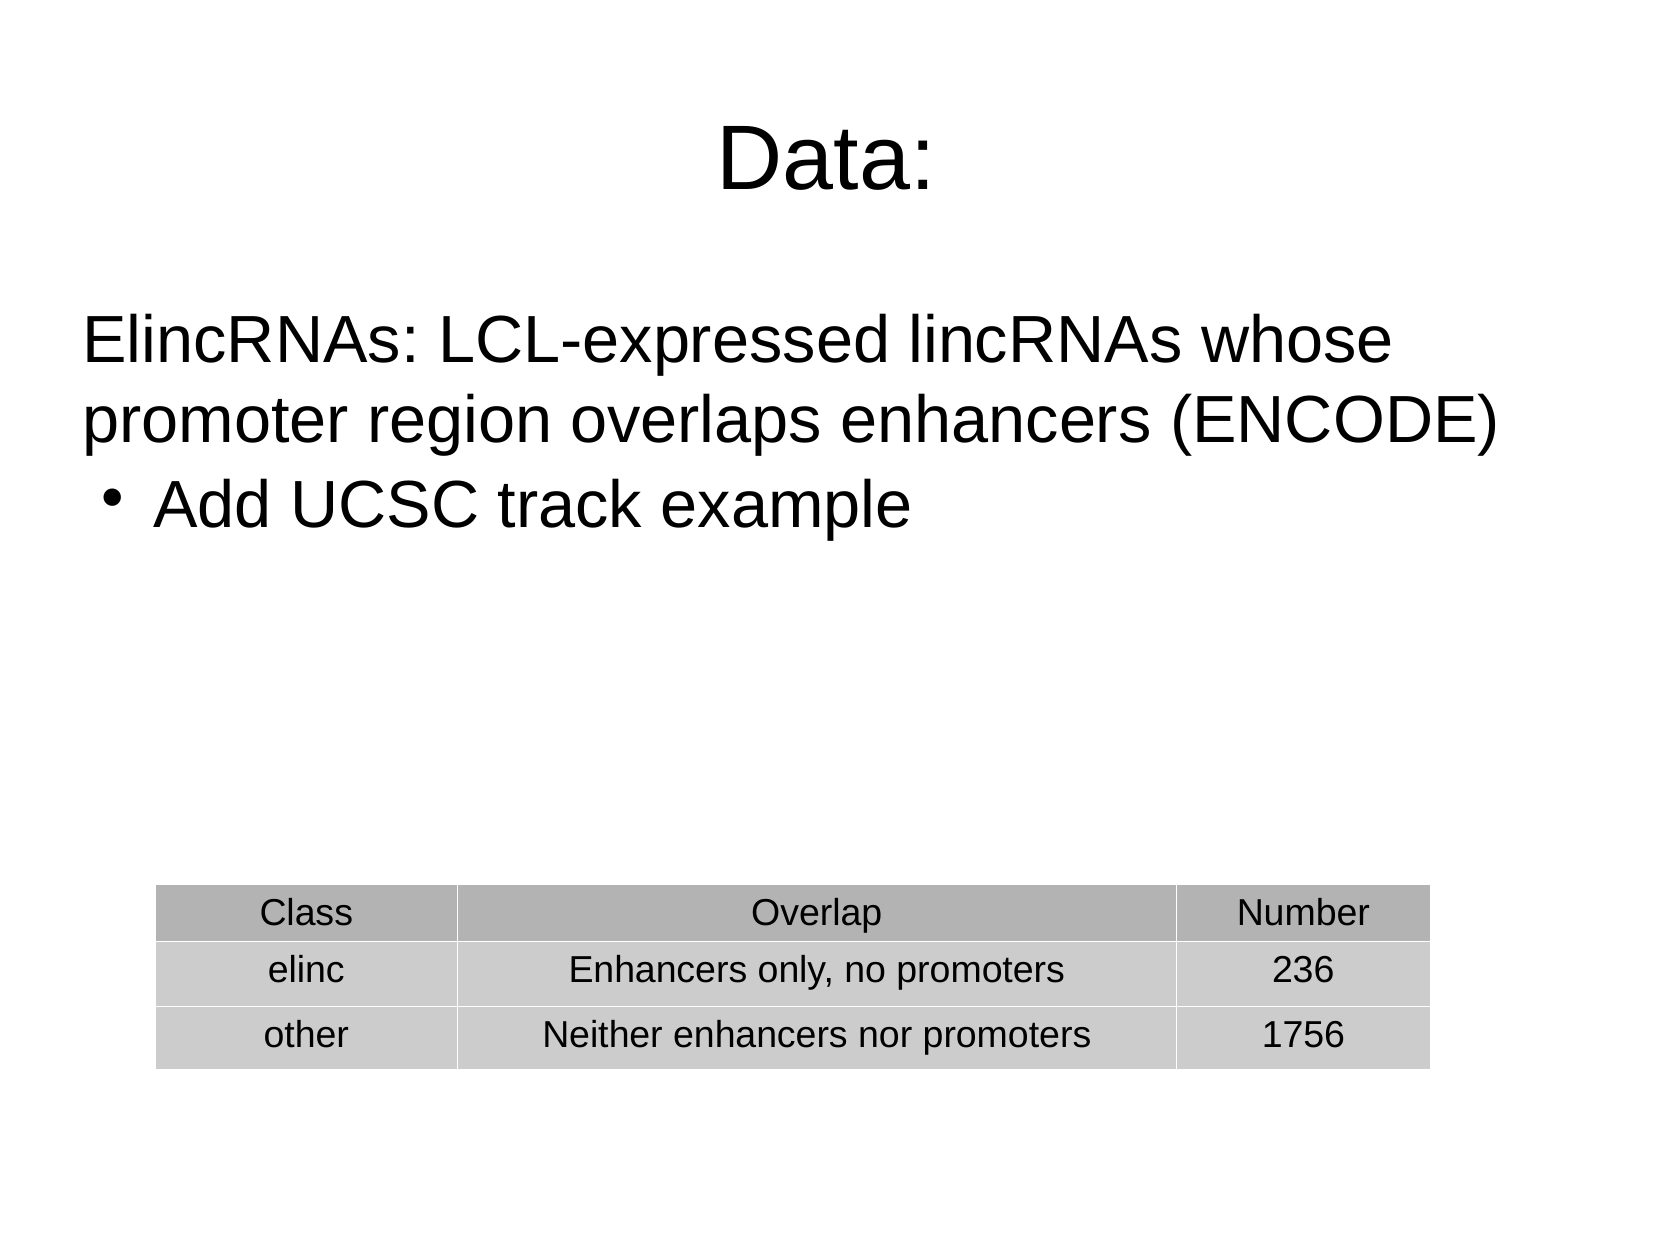

Data:
ElincRNAs: LCL-expressed lincRNAs whose promoter region overlaps enhancers (ENCODE)
Add UCSC track example

| Class | Overlap | Number |
| --- | --- | --- |
| elinc | Enhancers only, no promoters | 236 |
| other | Neither enhancers nor promoters | 1756 |